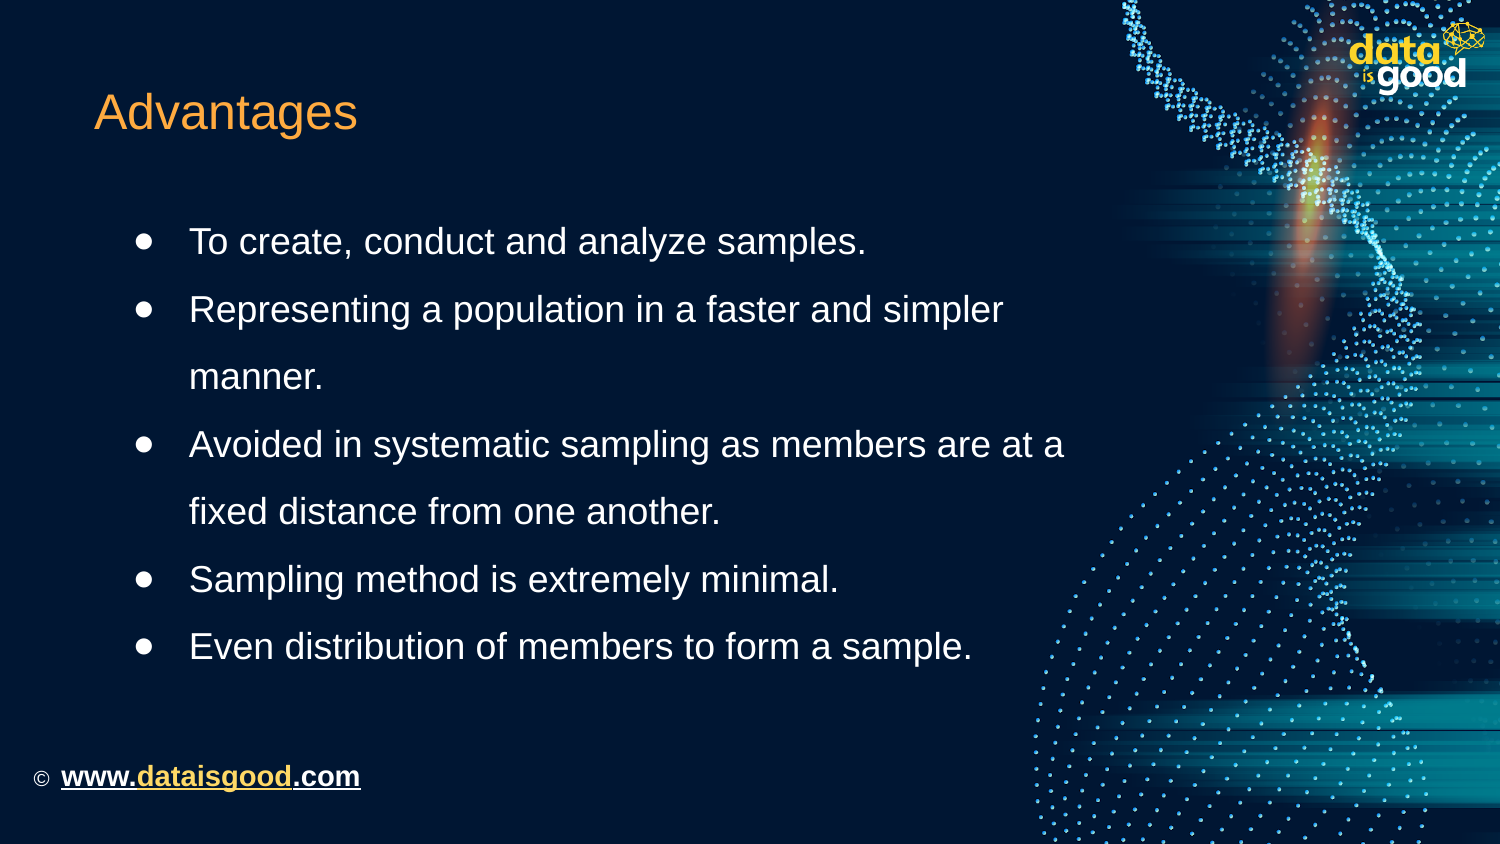

# Advantages
To create, conduct and analyze samples.
Representing a population in a faster and simpler manner.
Avoided in systematic sampling as members are at a fixed distance from one another.
Sampling method is extremely minimal.
Even distribution of members to form a sample.